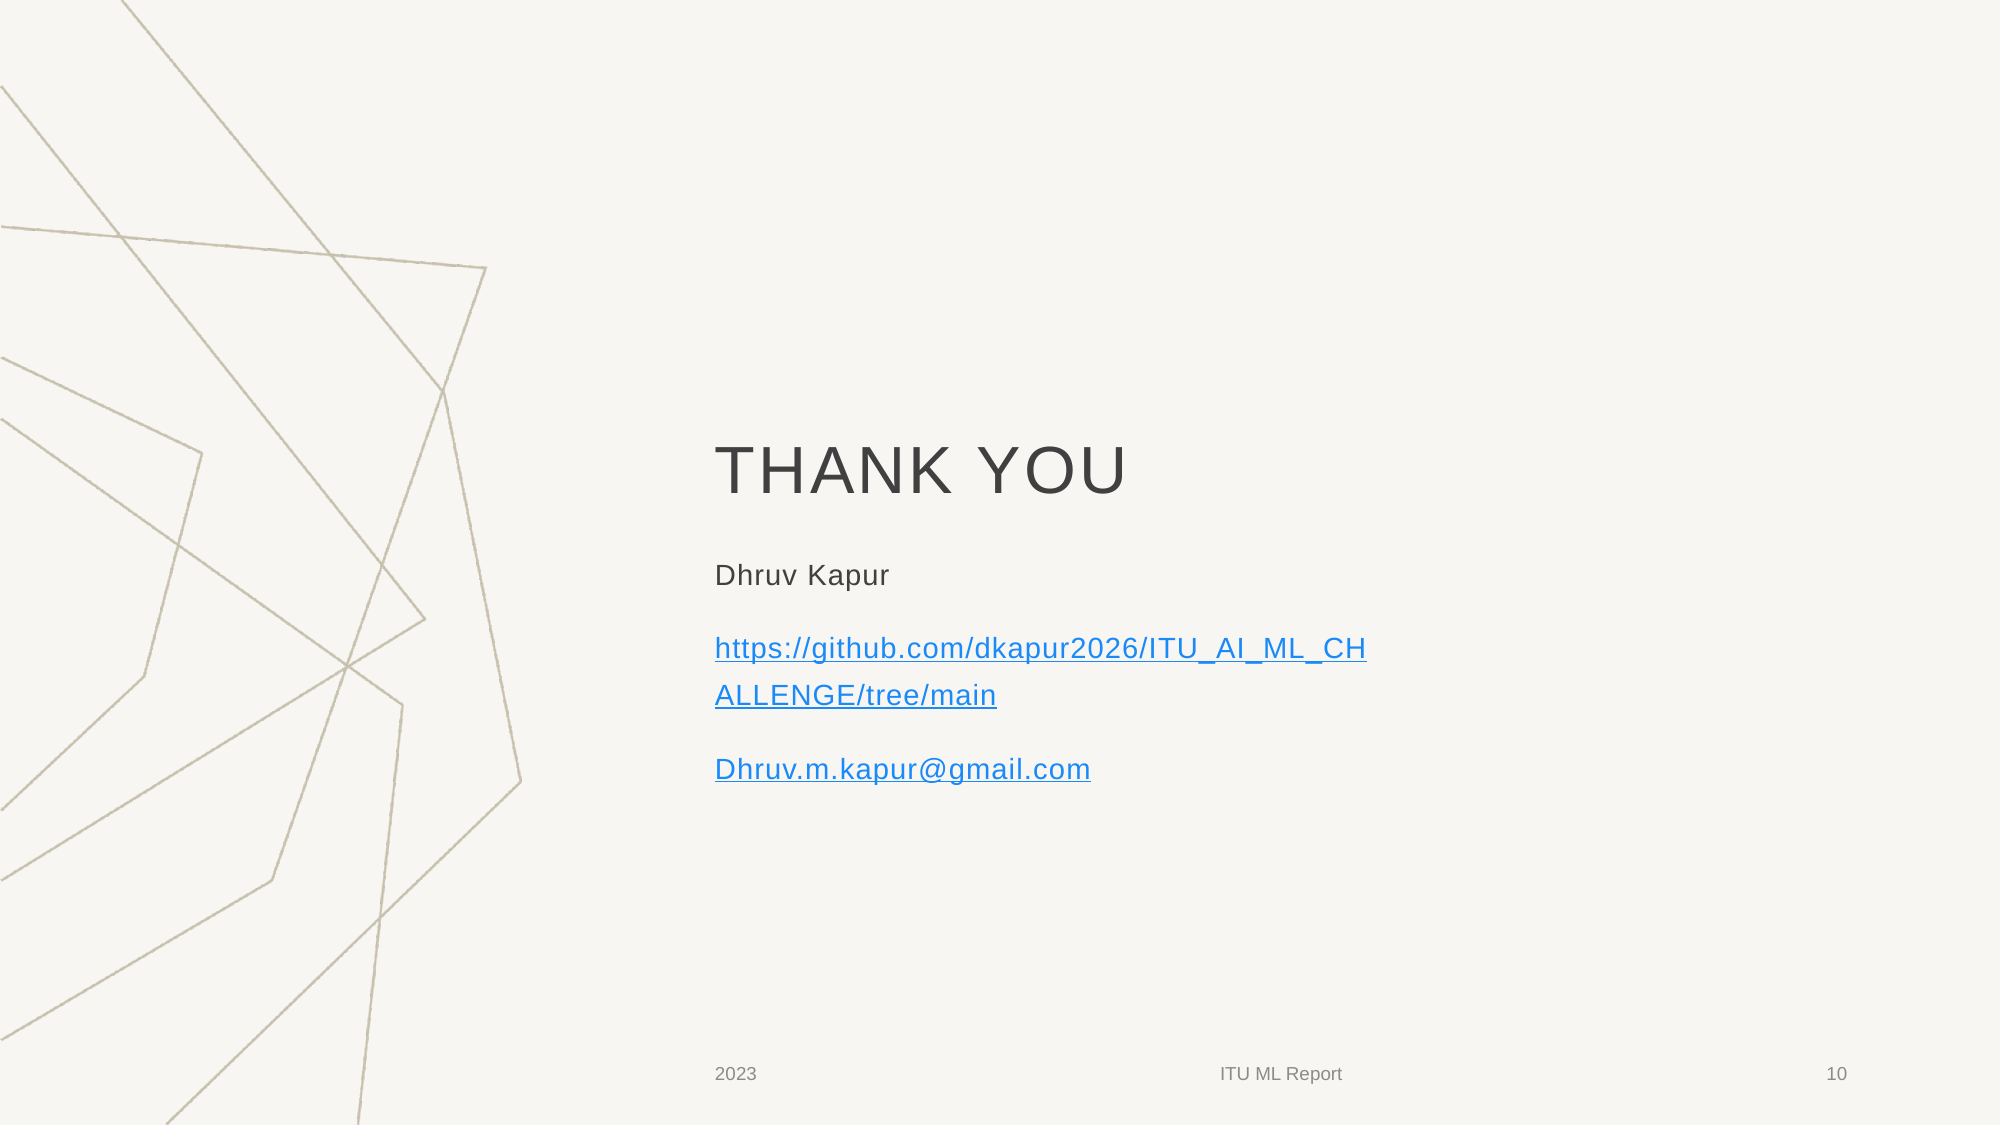

# THANK YOU
Dhruv Kapur
https://github.com/dkapur2026/ITU_AI_ML_CHALLENGE/tree/main
Dhruv.m.kapur@gmail.com

2023
ITU ML Report
10